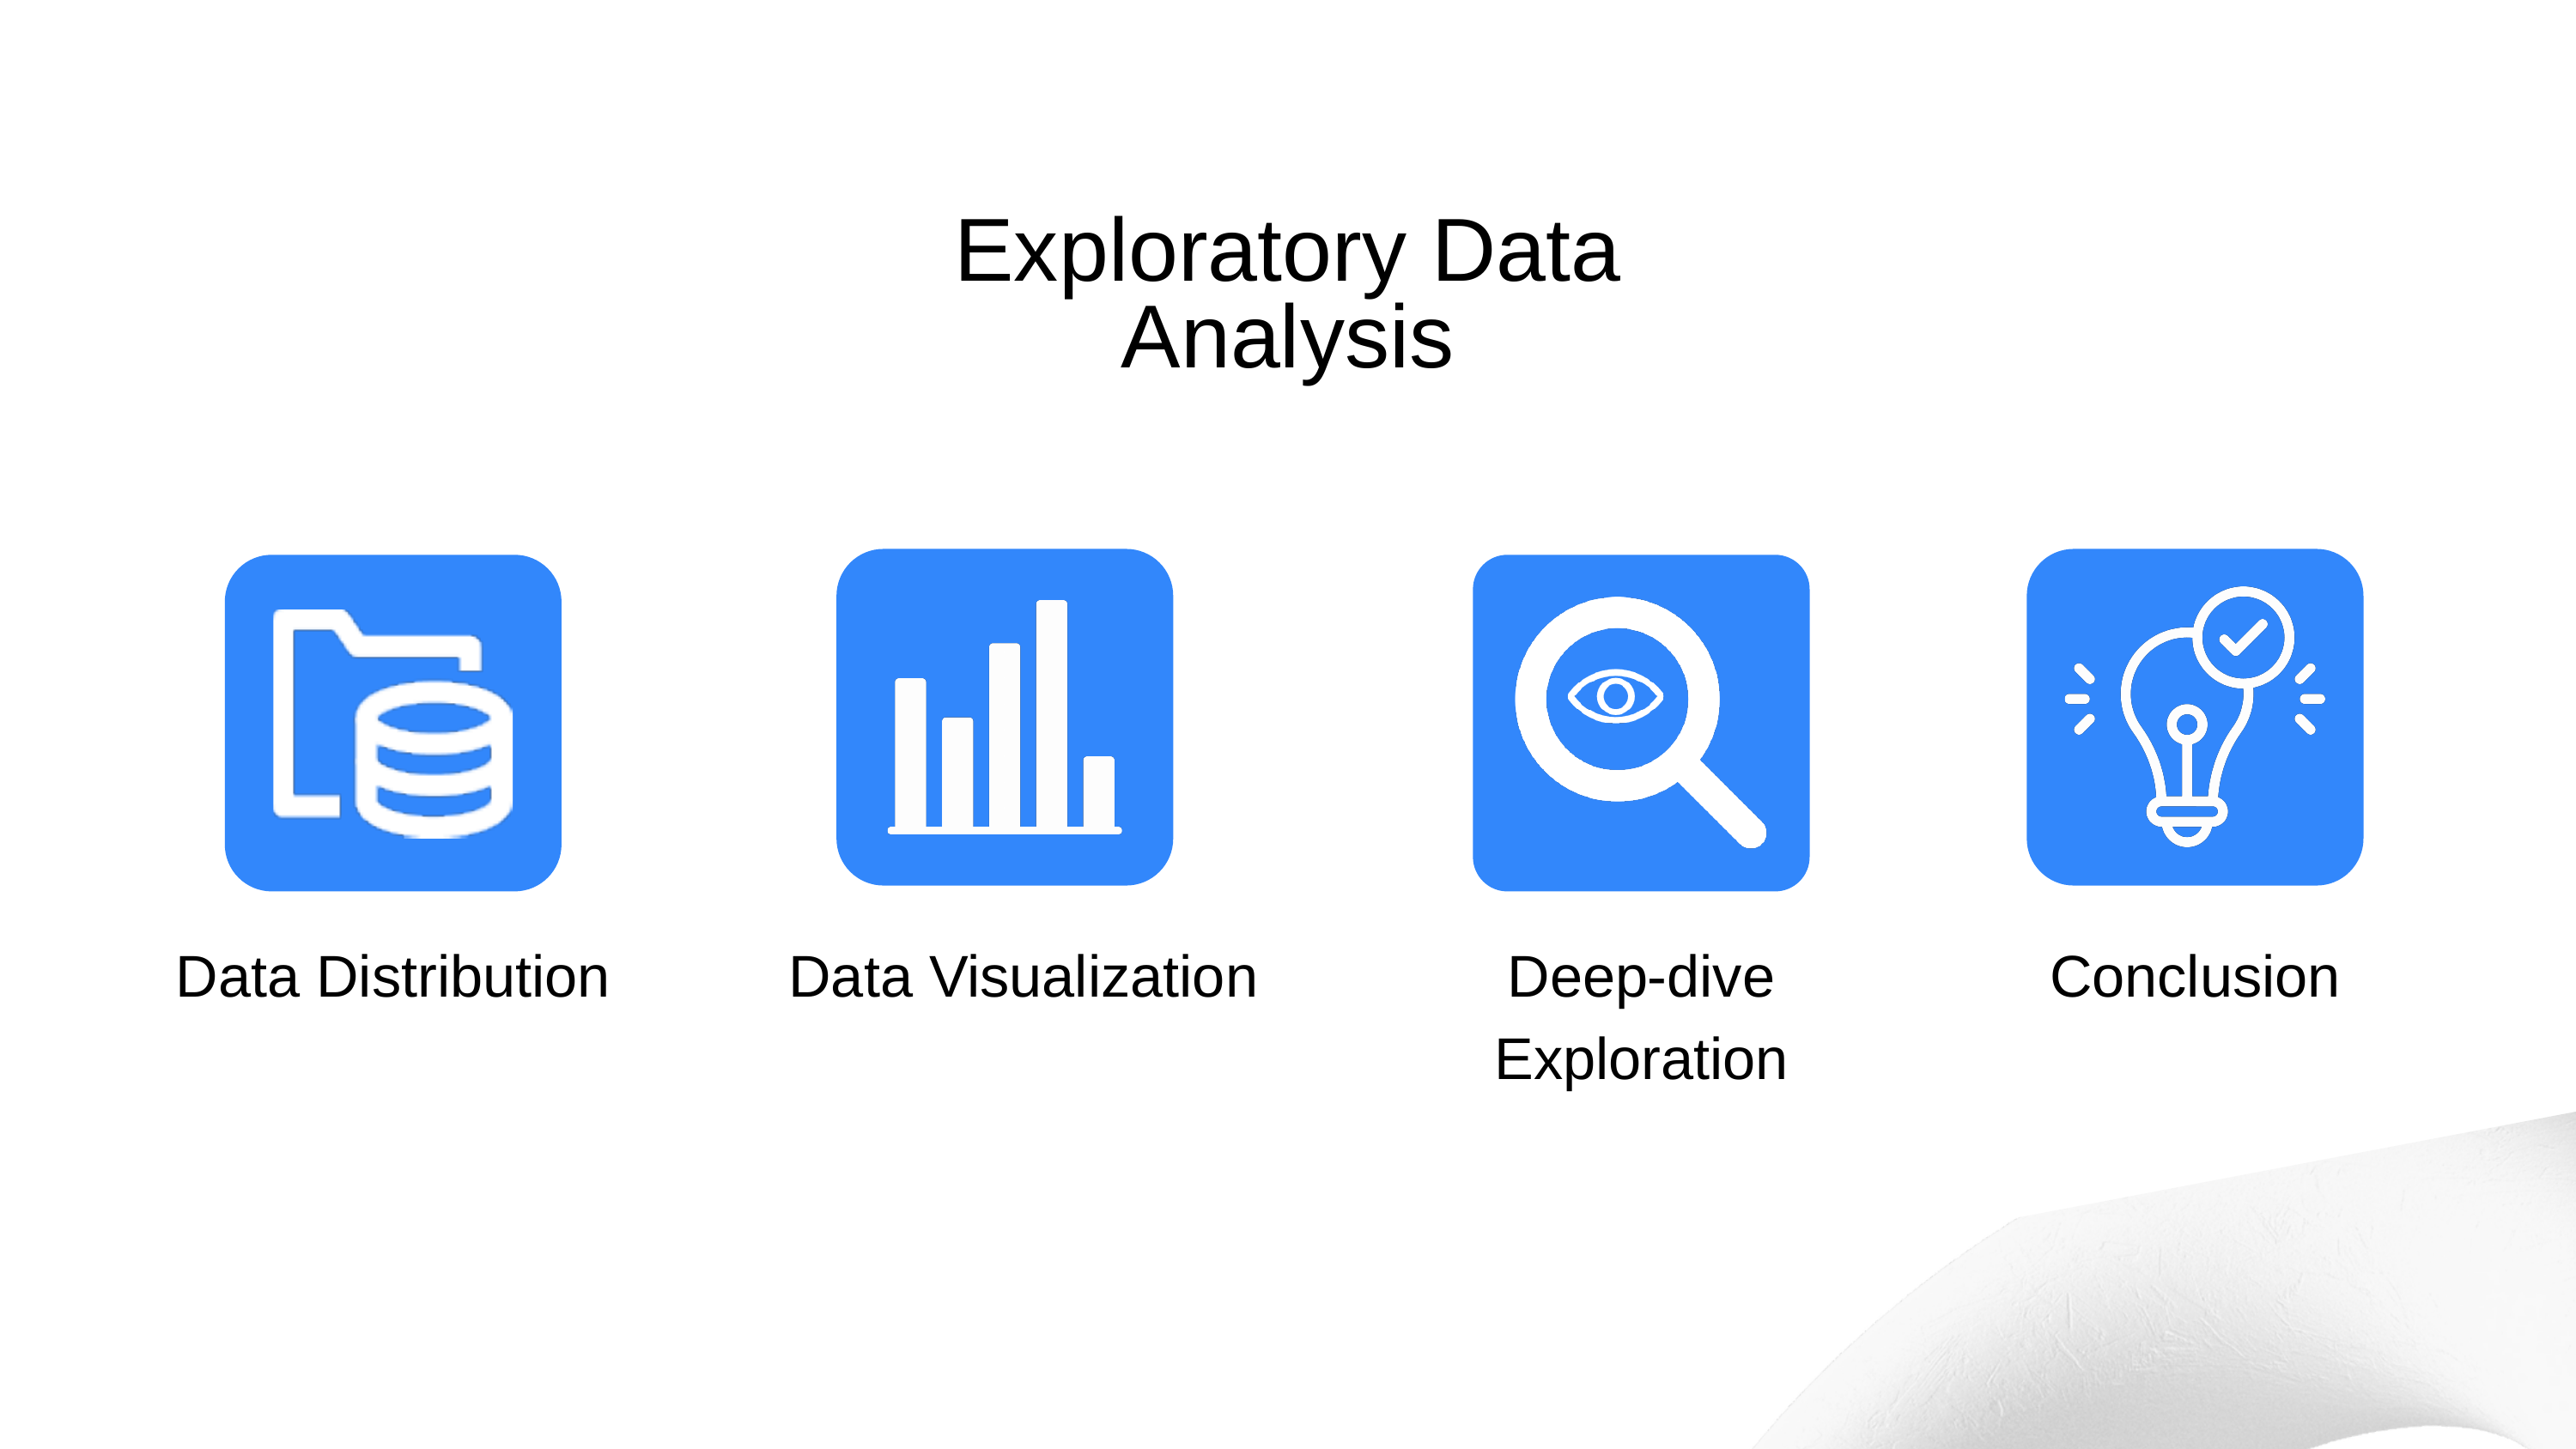

Exploratory Data
Analysis

Data Distribution
Data Visualization
Deep-dive Exploration
Conclusion